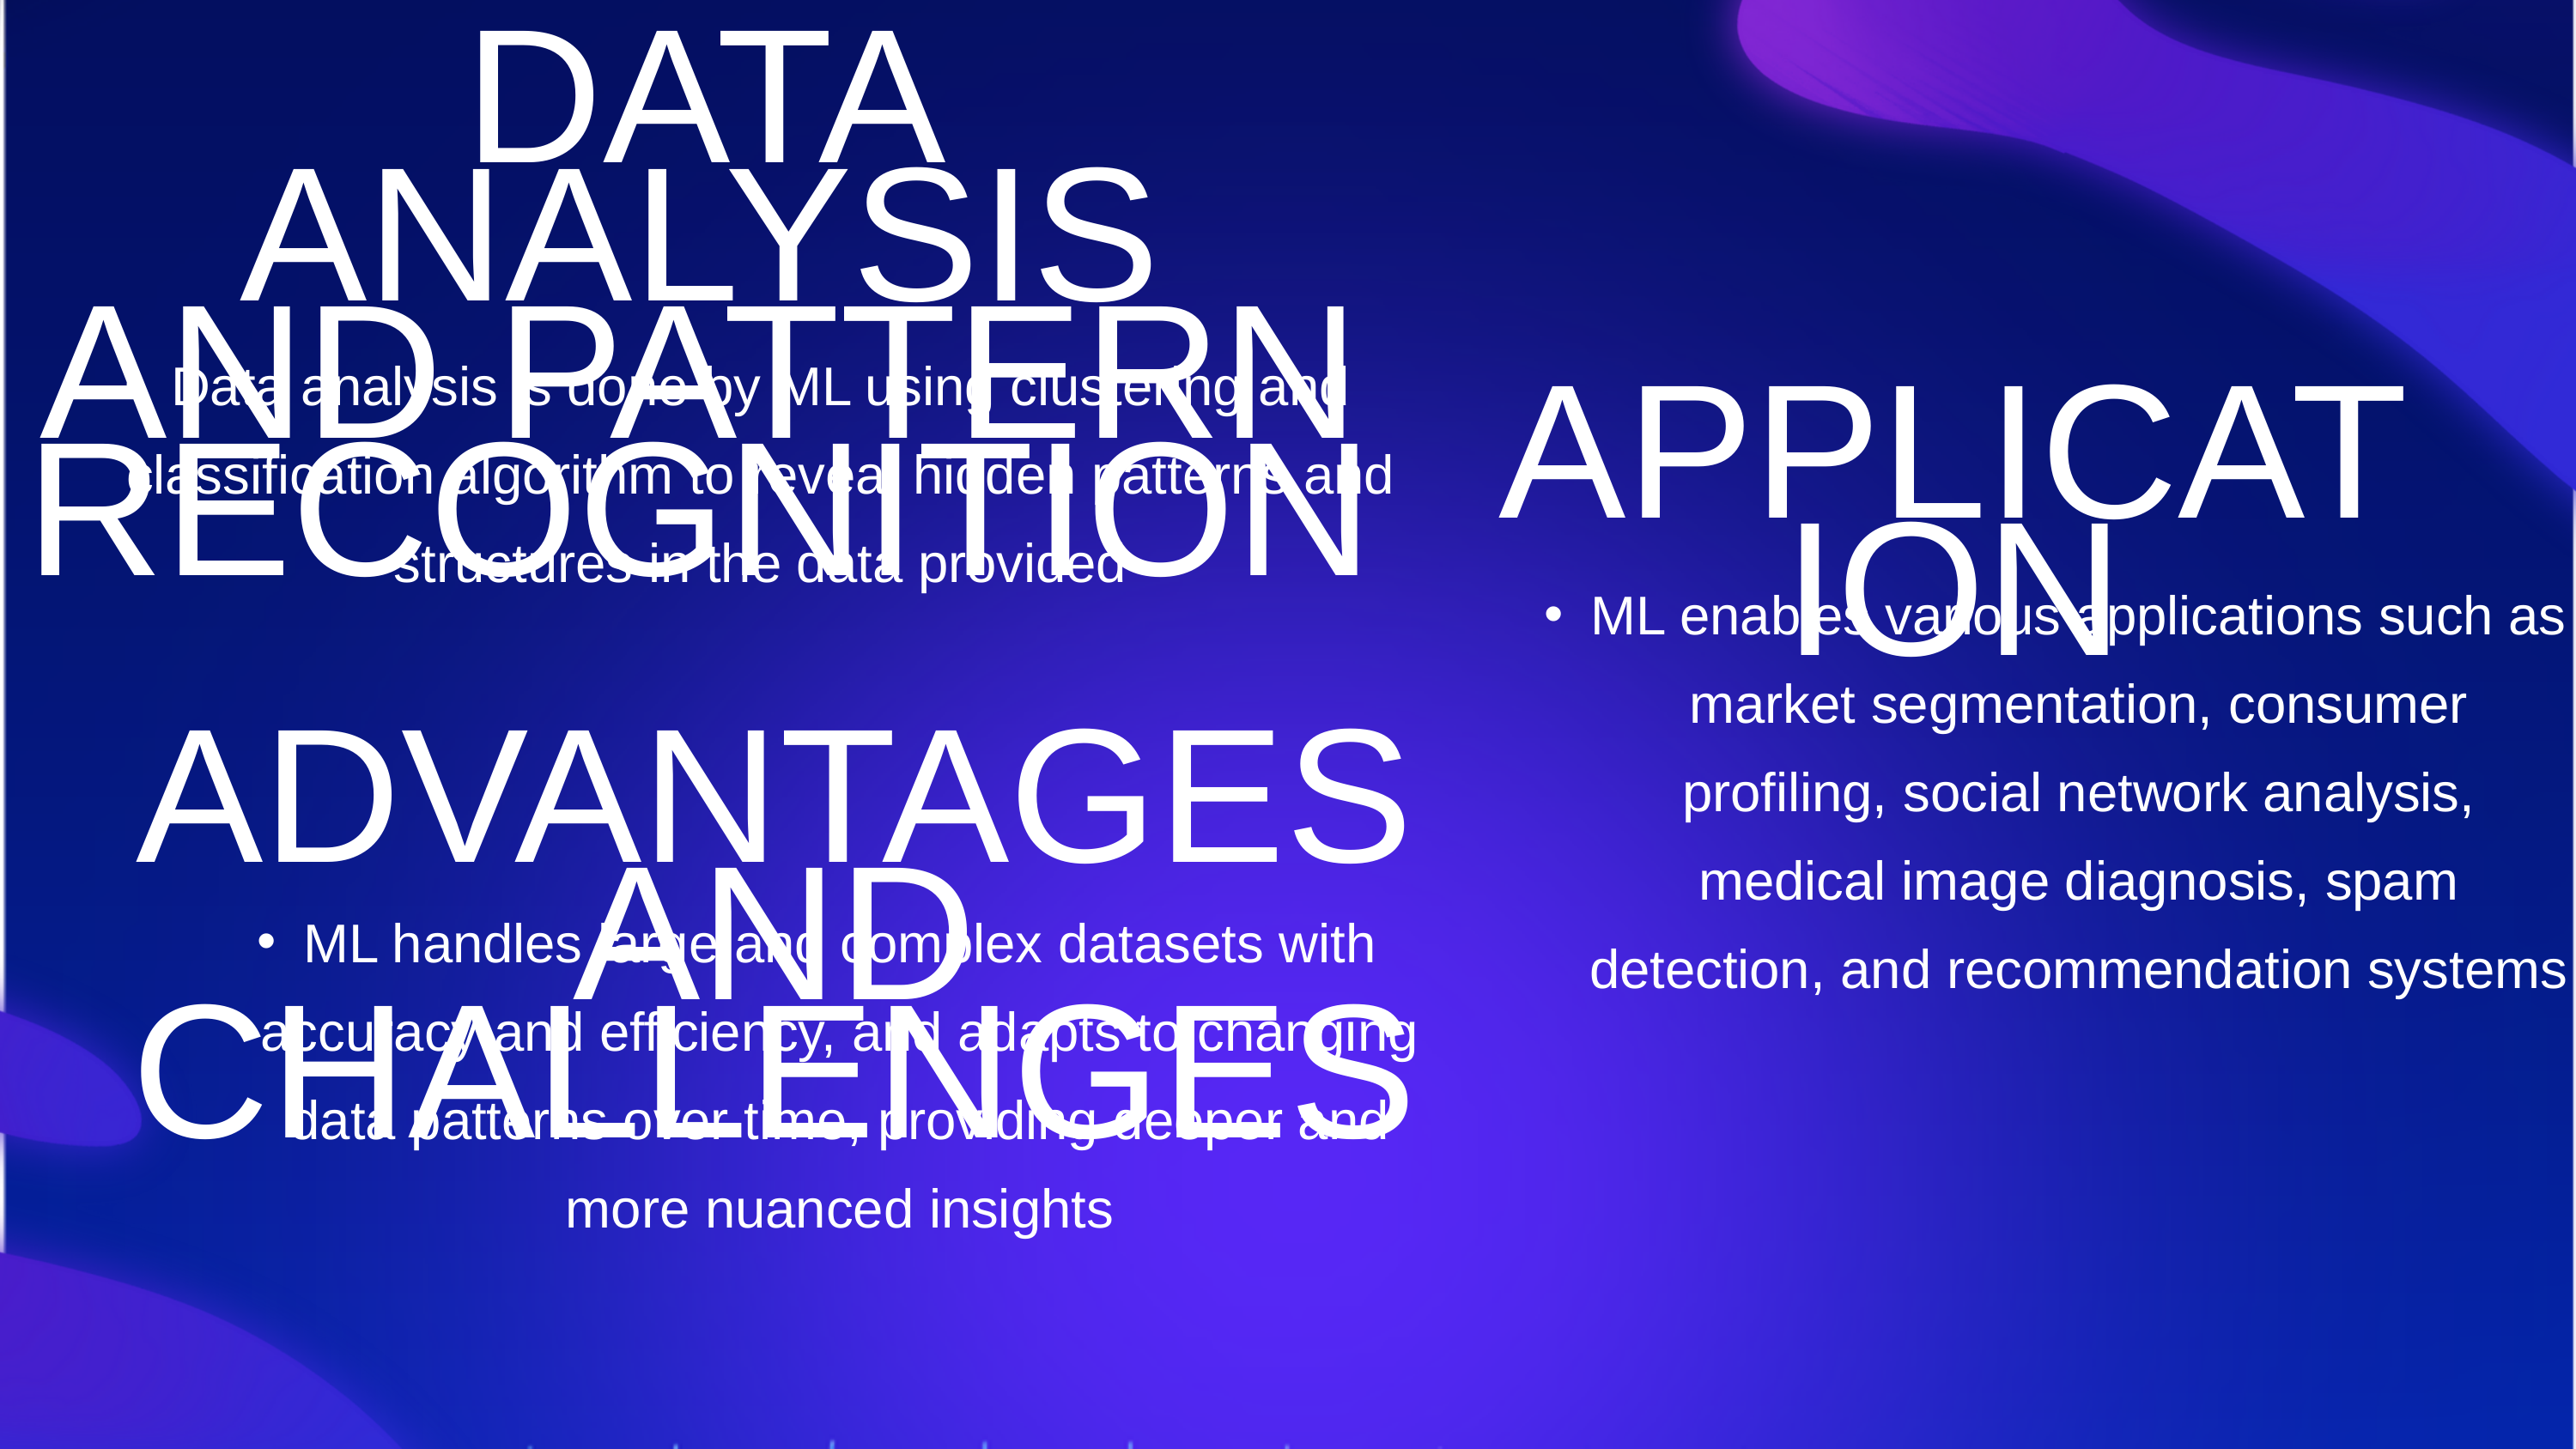

DATA ANALYSIS
AND PATTERN RECOGNITION

Data analysis is done by ML using clustering and classification algorithm to reveal hidden patterns and structures in the data provided
APPLICATION
ML enables various applications such as market segmentation, consumer profiling, social network analysis, medical image diagnosis, spam detection, and recommendation systems

ADVANTAGES AND CHALLENGES
ML handles large and complex datasets with accuracy and efficiency, and adapts to changing data patterns over time, providing deeper and more nuanced insights